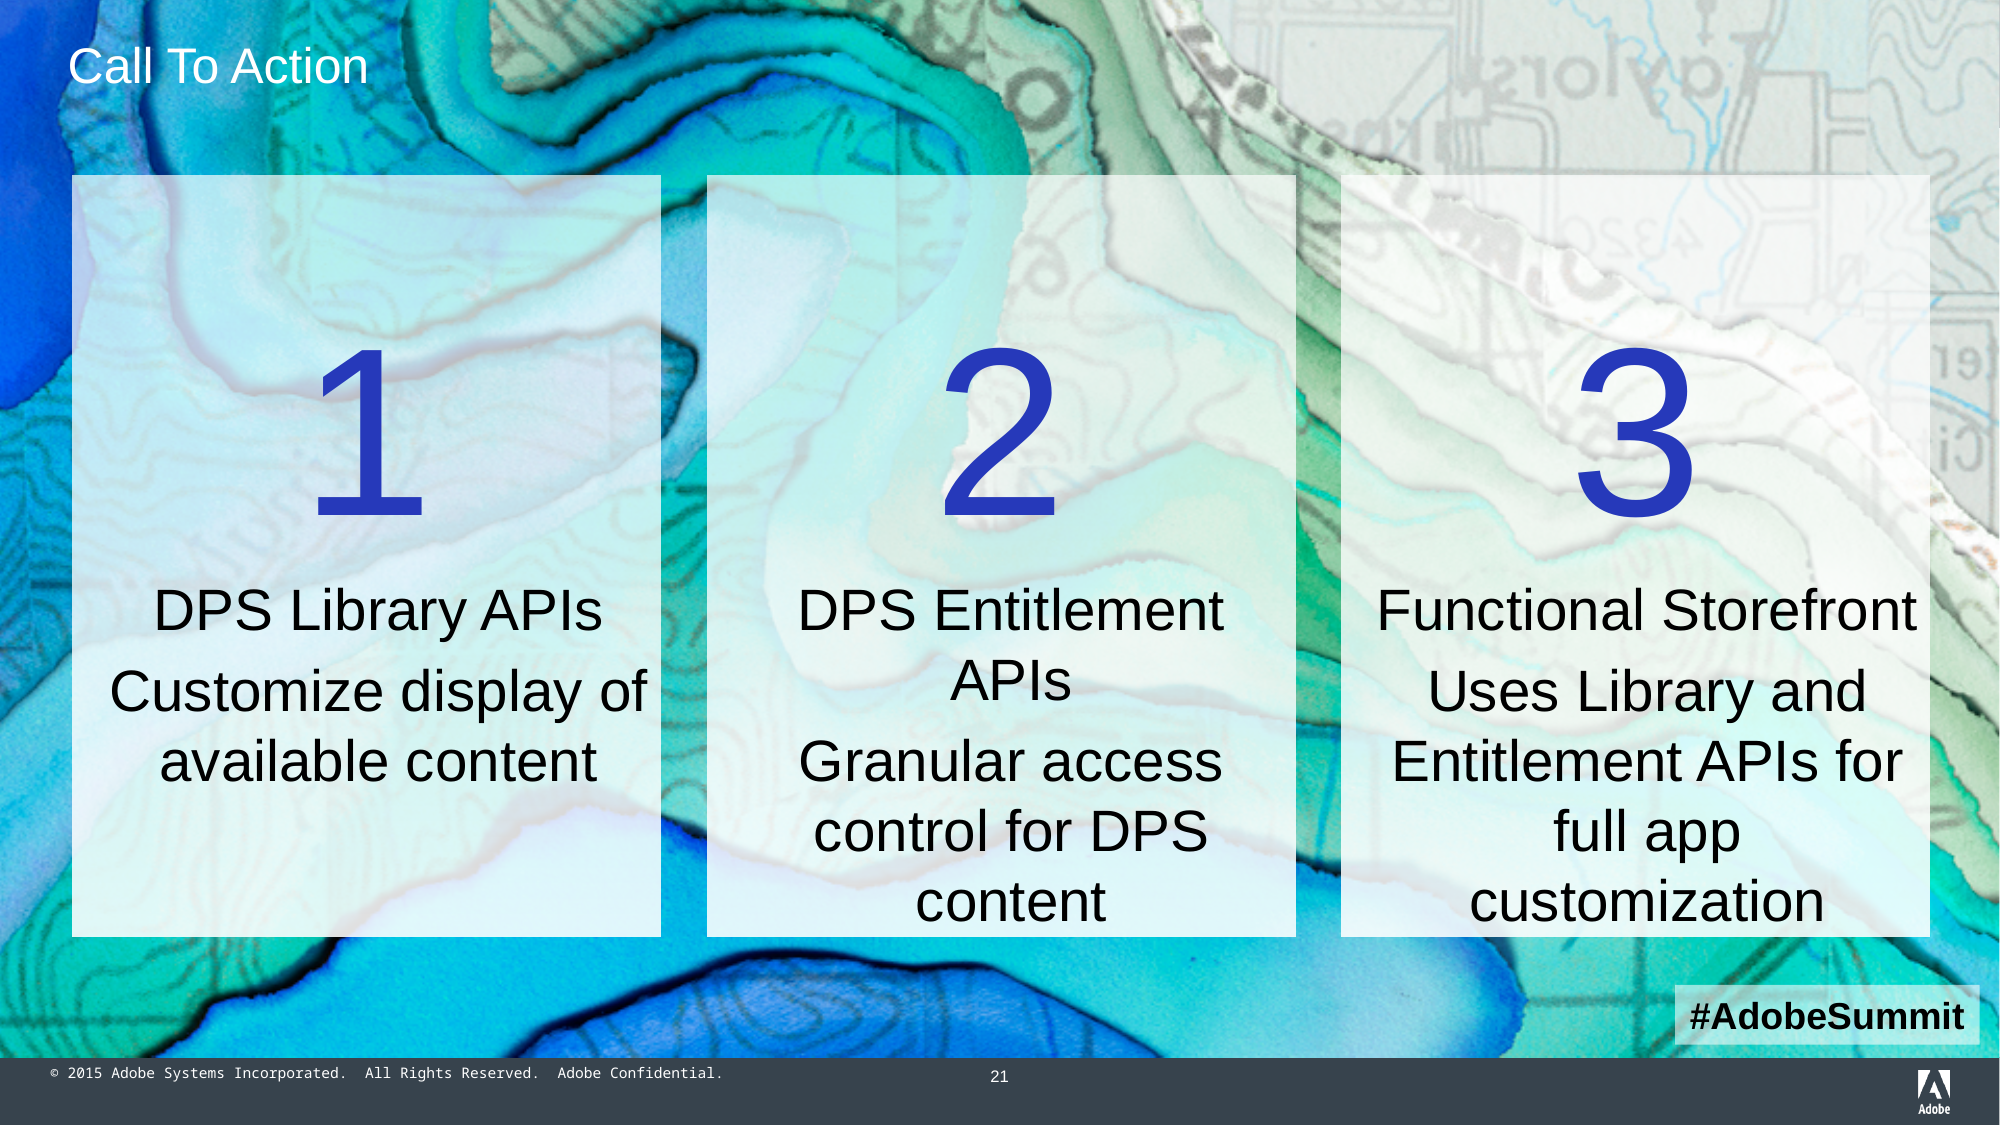

# Call To Action

1
2
3
DPS Library APIs
Customize display of available content
DPS Entitlement APIs
Granular access control for DPS content
Functional Storefront
Uses Library and Entitlement APIs for full app customization
#AdobeSummit
21